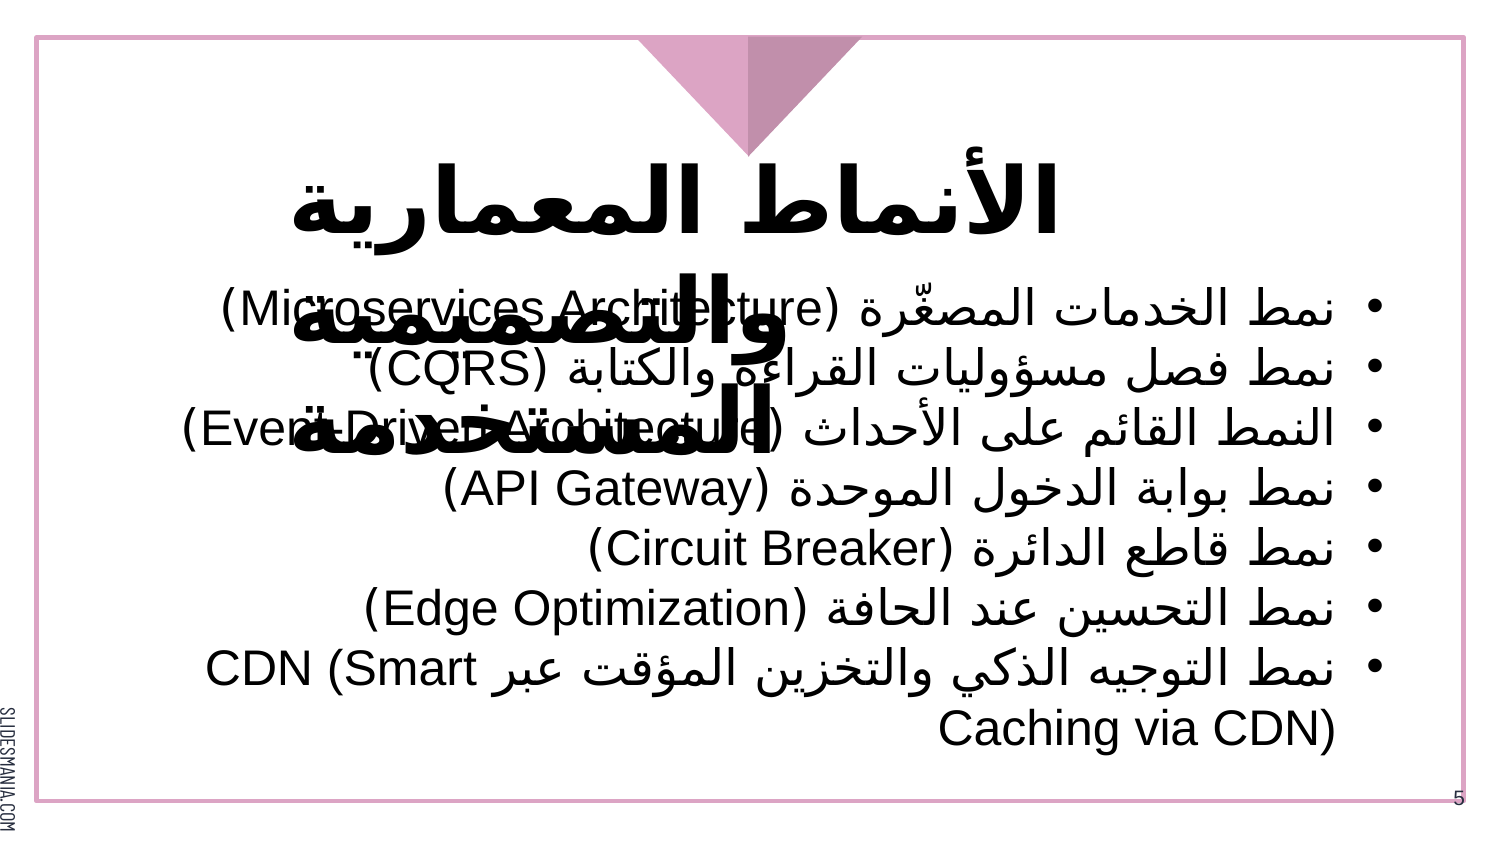

الأنماط المعمارية والتصميمية المستخدمة

نمط الخدمات المصغّرة (Microservices Architecture)
نمط فصل مسؤوليات القراءة والكتابة (CQRS)
النمط القائم على الأحداث (Event-Driven Architecture)
نمط بوابة الدخول الموحدة (API Gateway)
نمط قاطع الدائرة (Circuit Breaker)
نمط التحسين عند الحافة (Edge Optimization)
نمط التوجيه الذكي والتخزين المؤقت عبر CDN (Smart Caching via CDN)

5